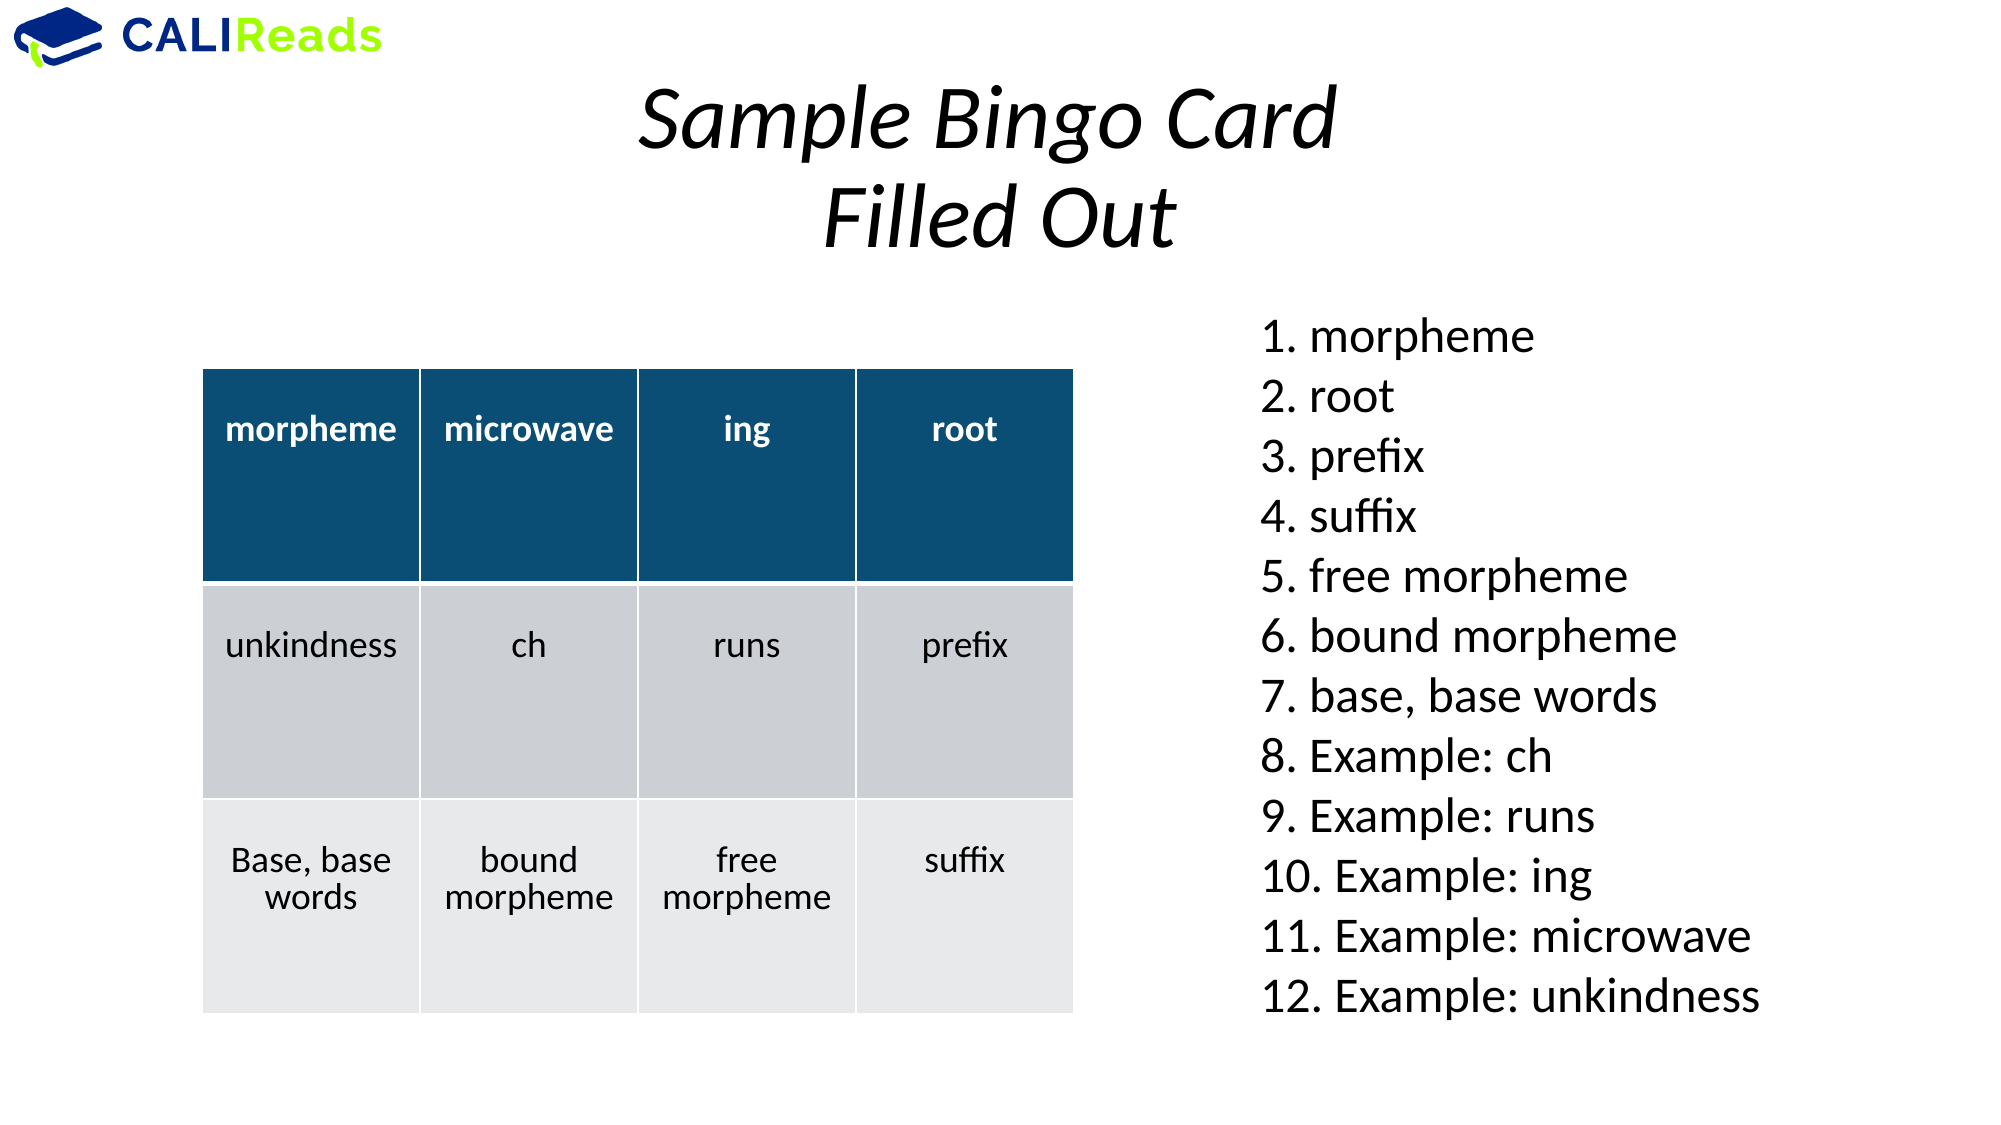

# Sample Bingo Card Filled Out
1. morpheme
2. root
3. prefix
4. suffix
5. free morpheme
6. bound morpheme
7. base, base words
8. Example: ch
9. Example: runs
10. Example: ing
11. Example: microwave
12. Example: unkindness
| morpheme | microwave | ing | root |
| --- | --- | --- | --- |
| unkindness | ch | runs | prefix |
| Base, base words | bound morpheme | free morpheme | suffix |